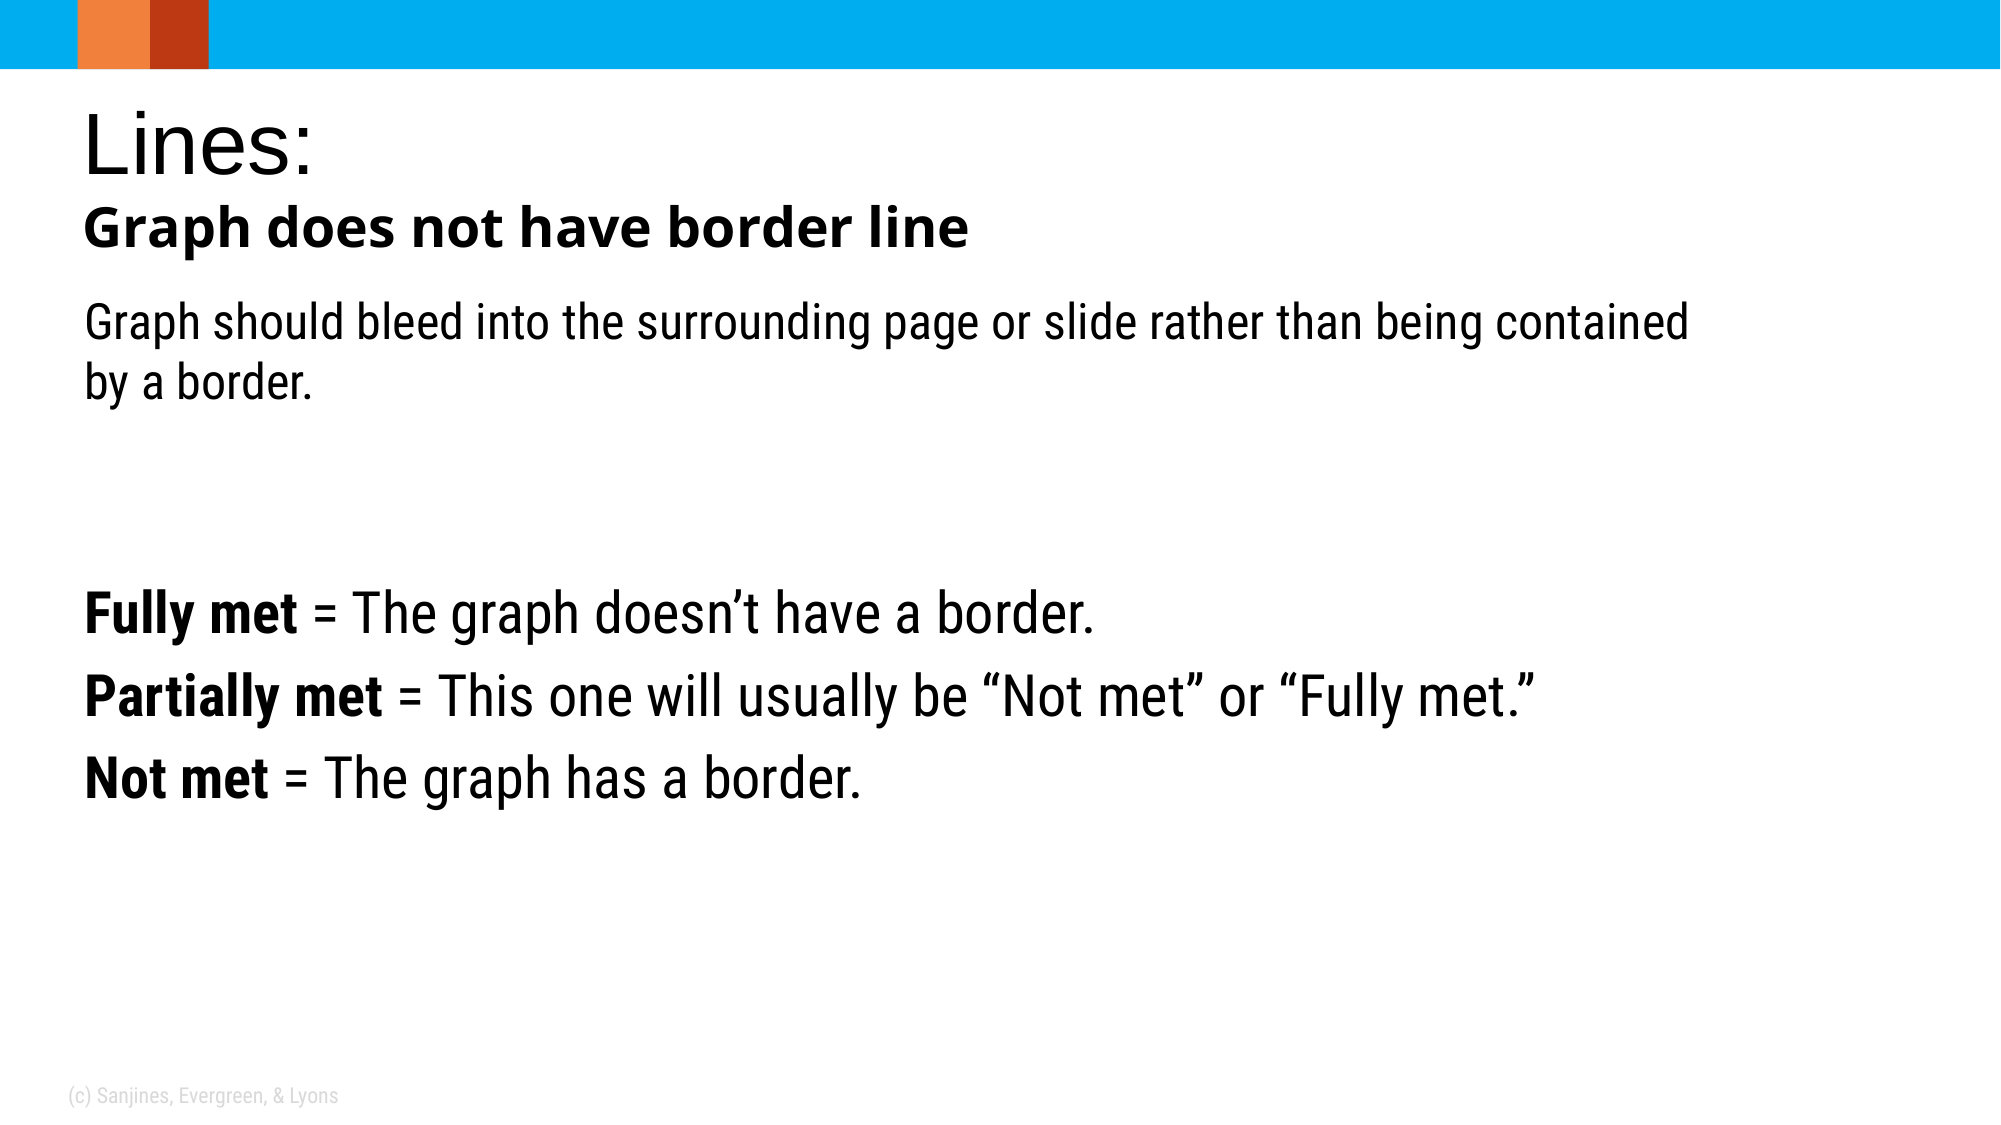

Lines:
Graph does not have border line
Graph should bleed into the surrounding page or slide rather than being contained by a border.
Fully met = The graph doesn’t have a border.
Partially met = This one will usually be “Not met” or “Fully met.”
Not met = The graph has a border.
(c) Sanjines, Evergreen, & Lyons